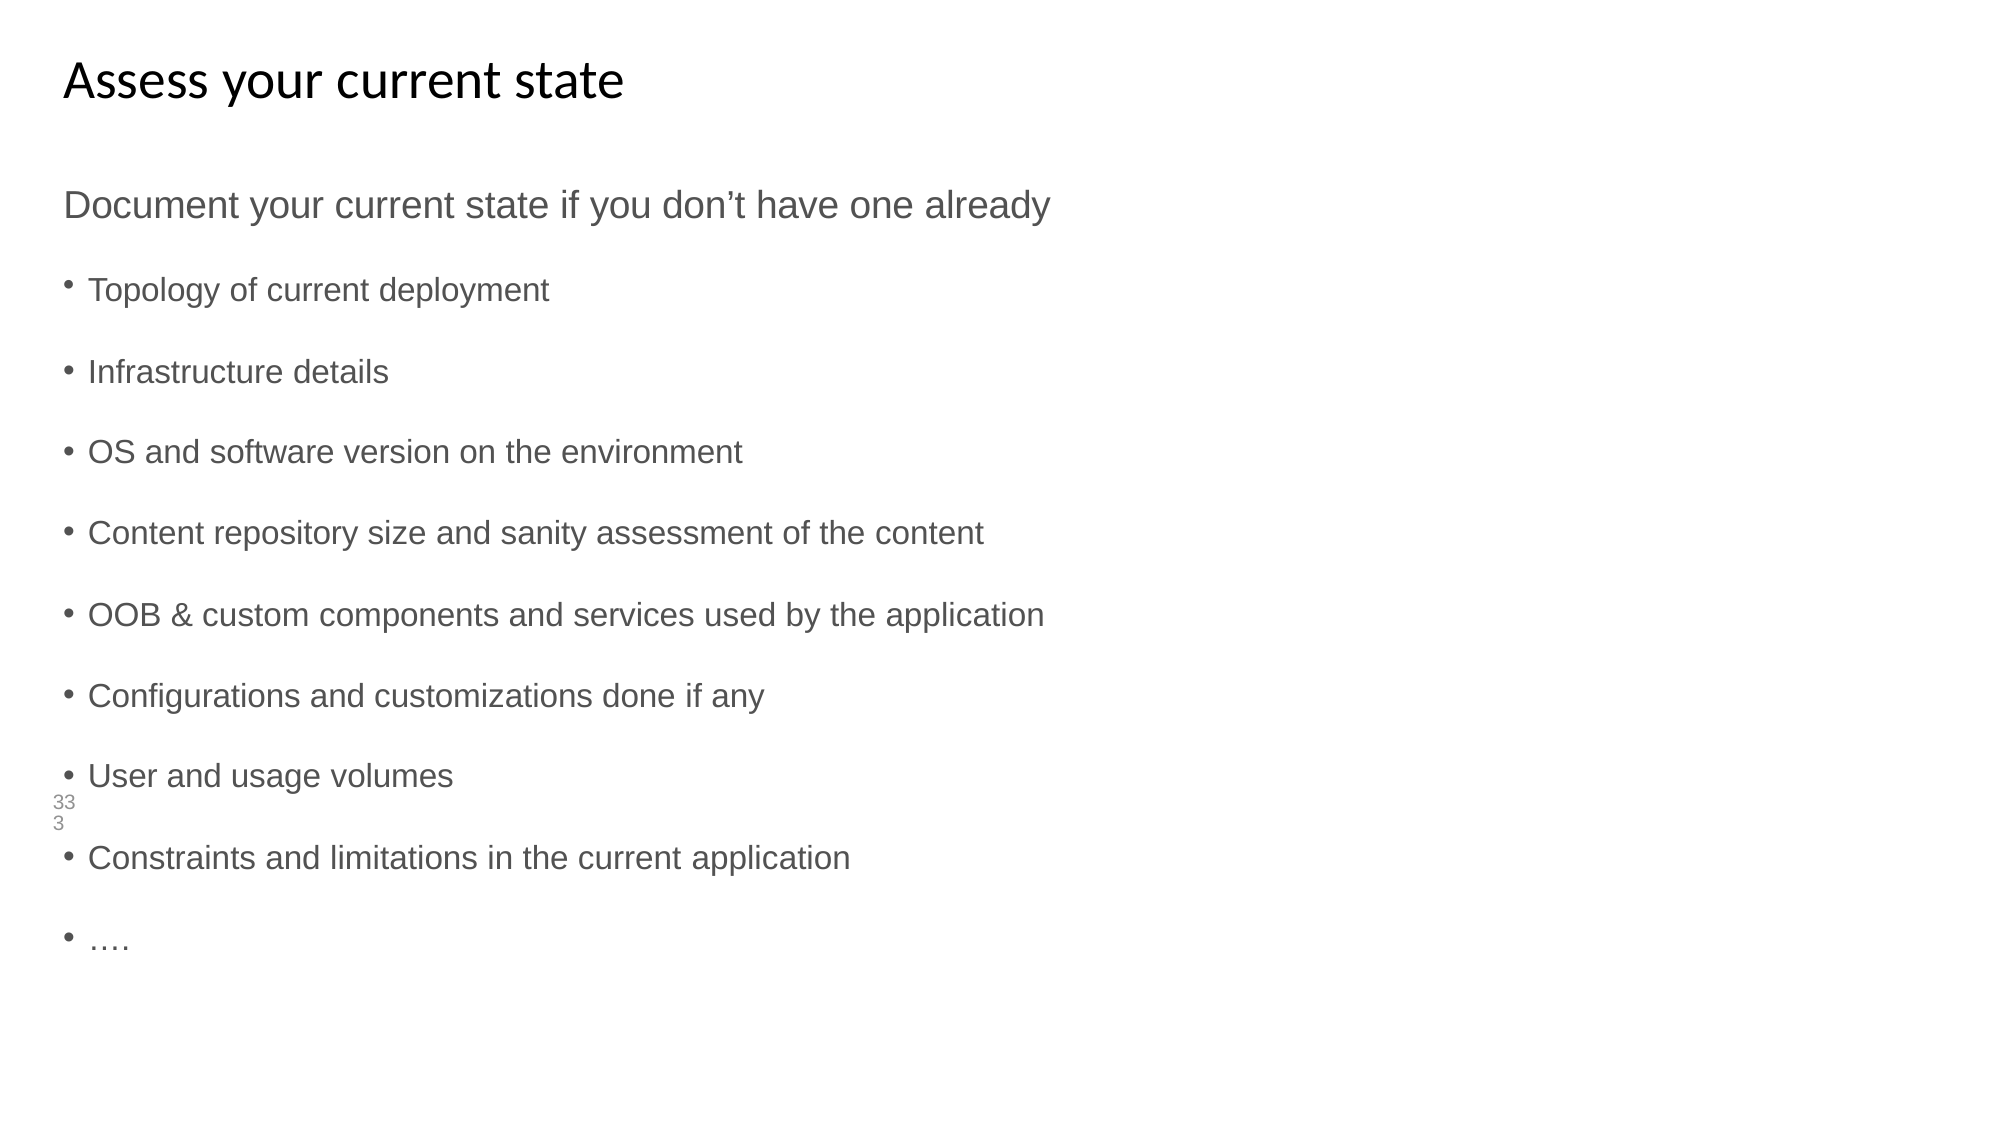

# Assess your current state
Document your current state if you don’t have one already

Topology of current deployment

Infrastructure details

OS and software version on the environment

Content repository size and sanity assessment of the content

OOB & custom components and services used by the application

Configurations and customizations done if any

User and usage volumes

Constraints and limitations in the current application

….
333